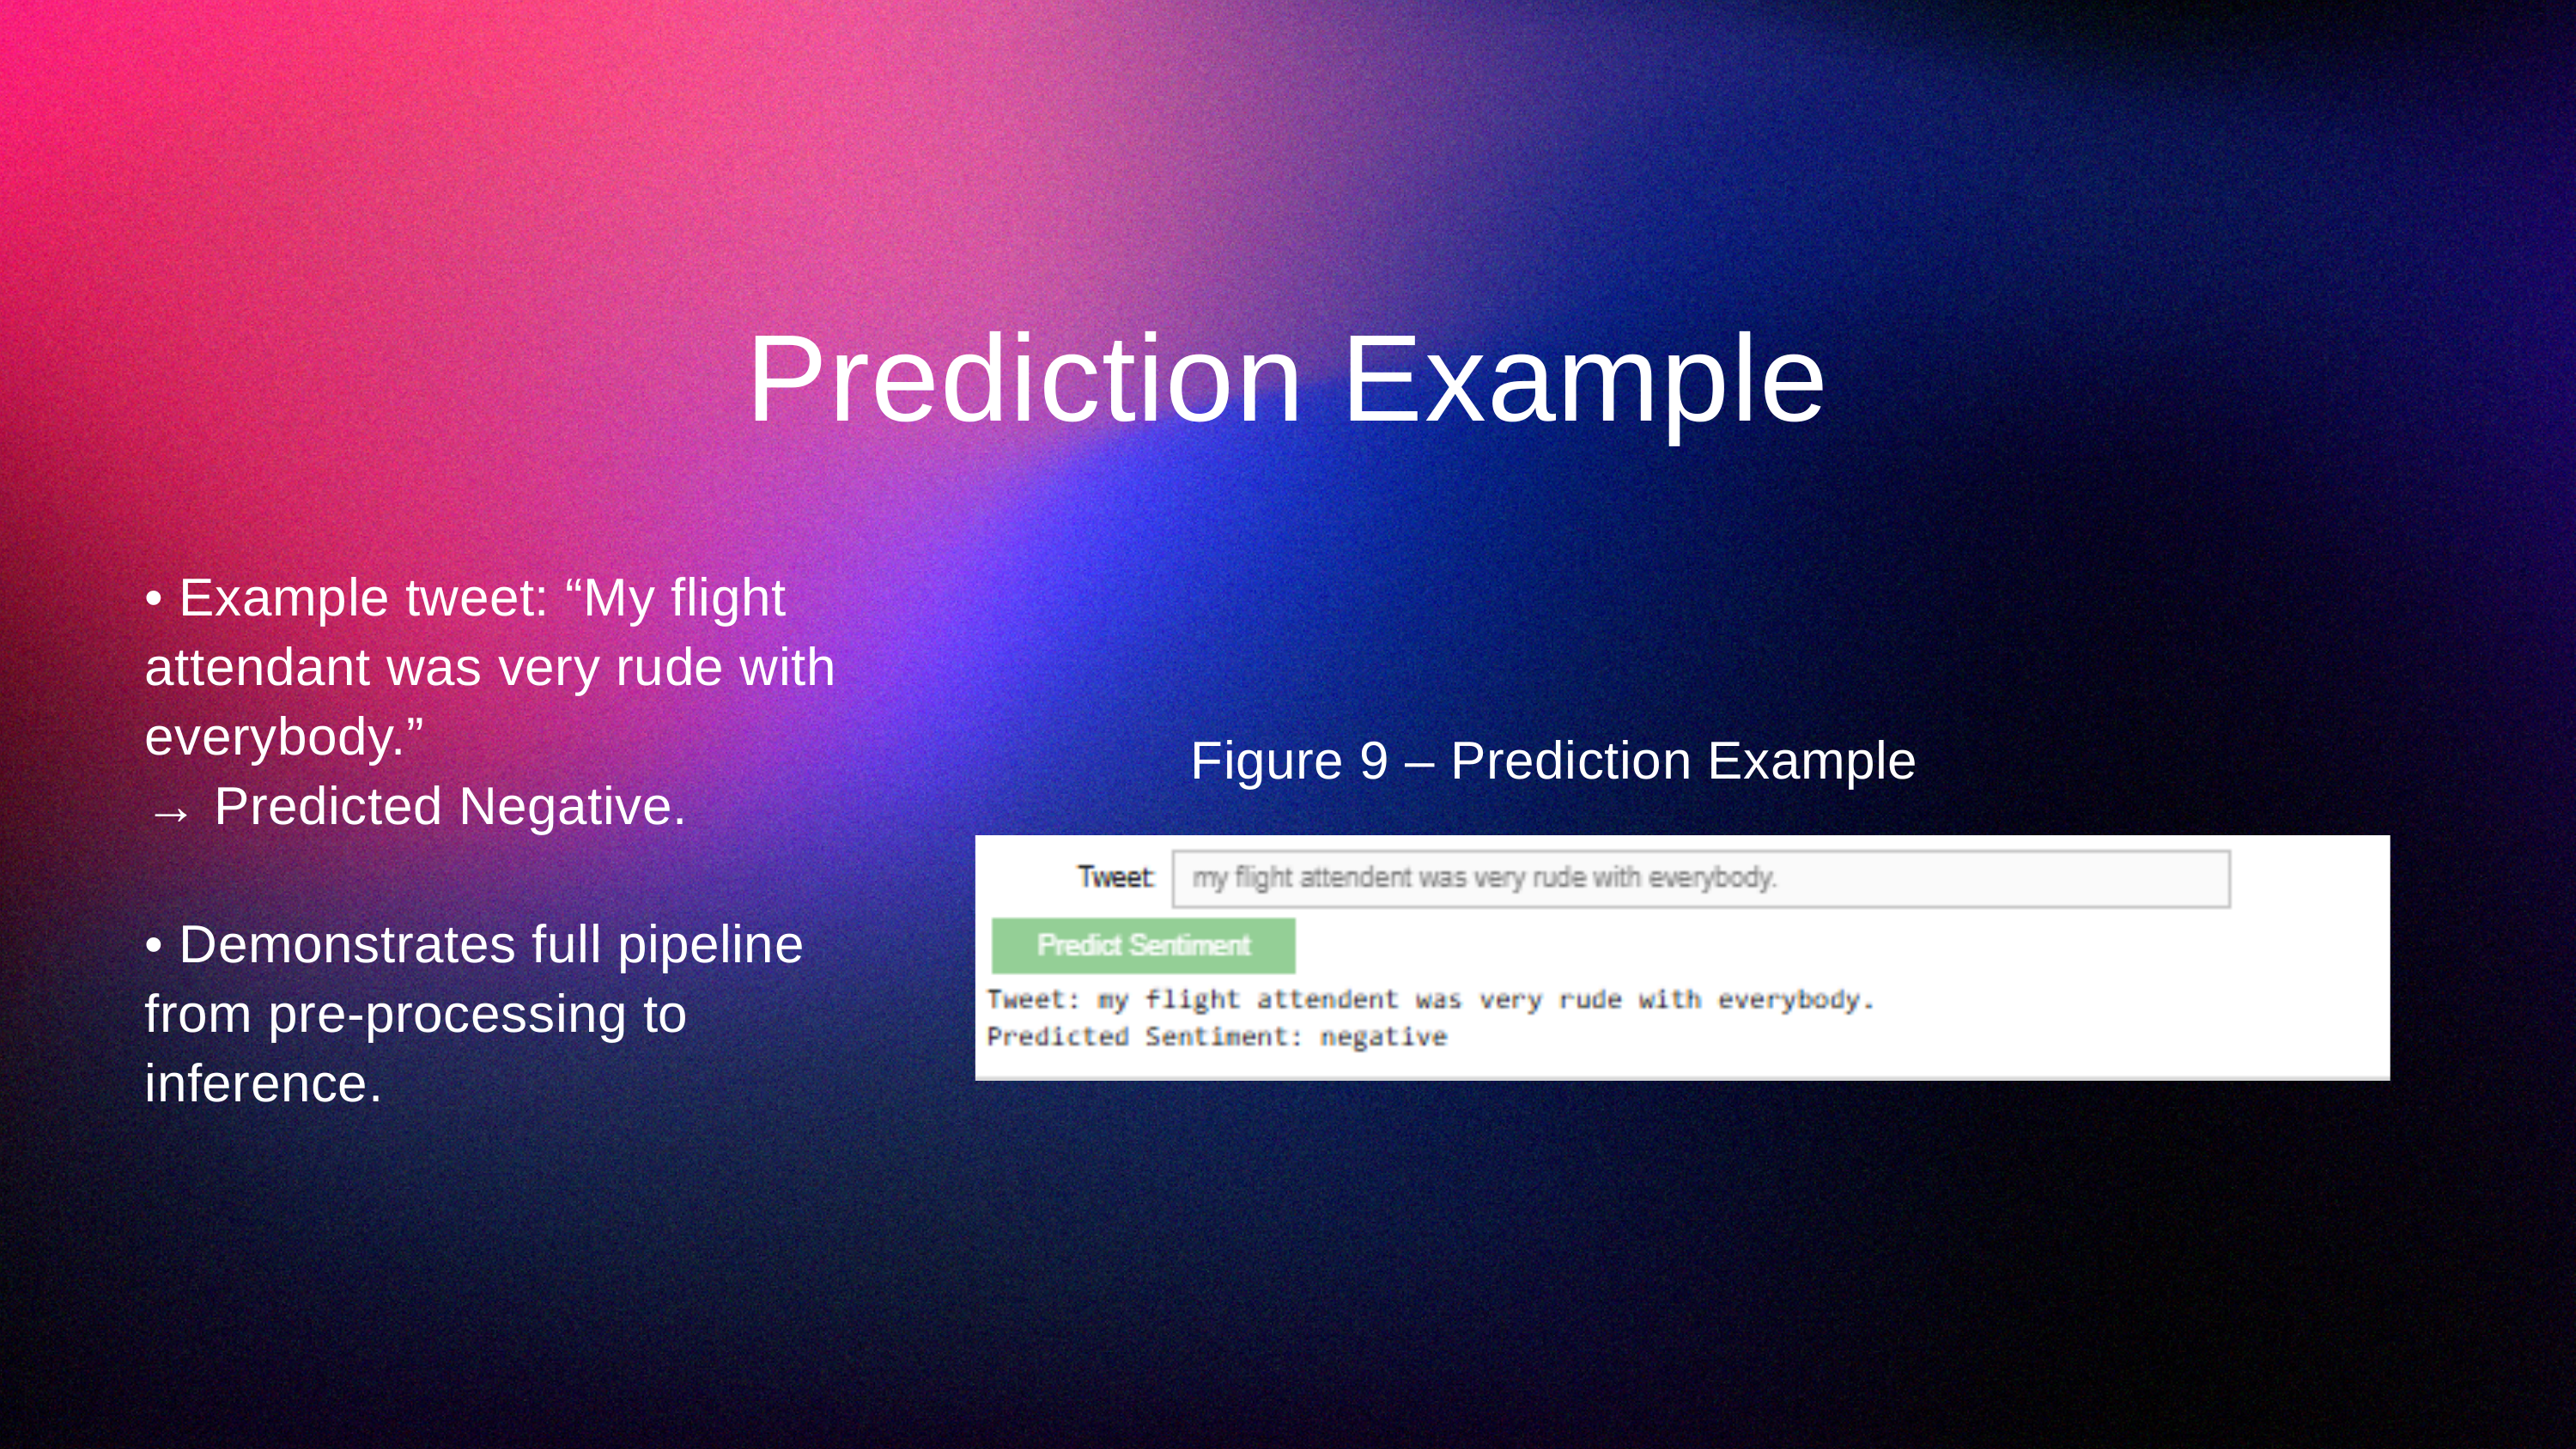

Prediction Example
• Example tweet: “My flight attendant was very rude with everybody.”
→ Predicted Negative.

• Demonstrates full pipeline from pre-processing to inference.
Figure 9 – Prediction Example